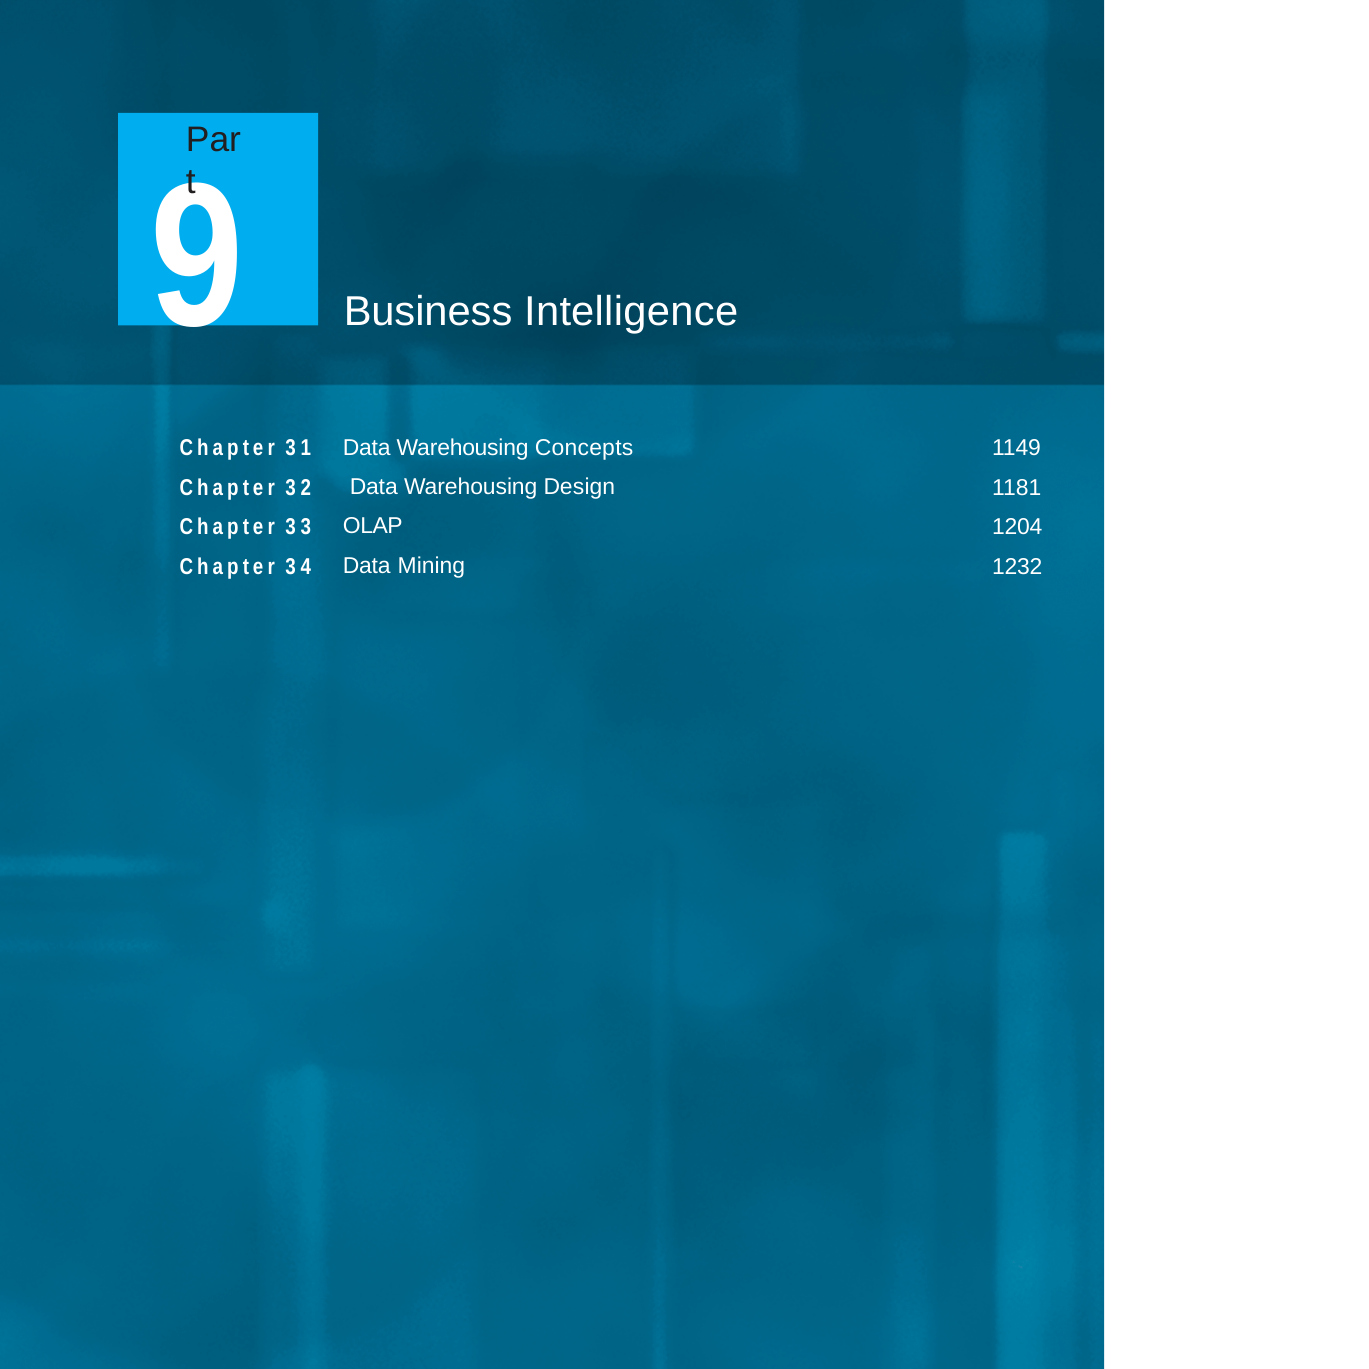

# Part
9 Business Intelligence
Chapter 31
Chapter 32
Chapter 33
Chapter 34
Data Warehousing Concepts  Data Warehousing Design  OLAP
Data Mining
1149
1181
1204
1232